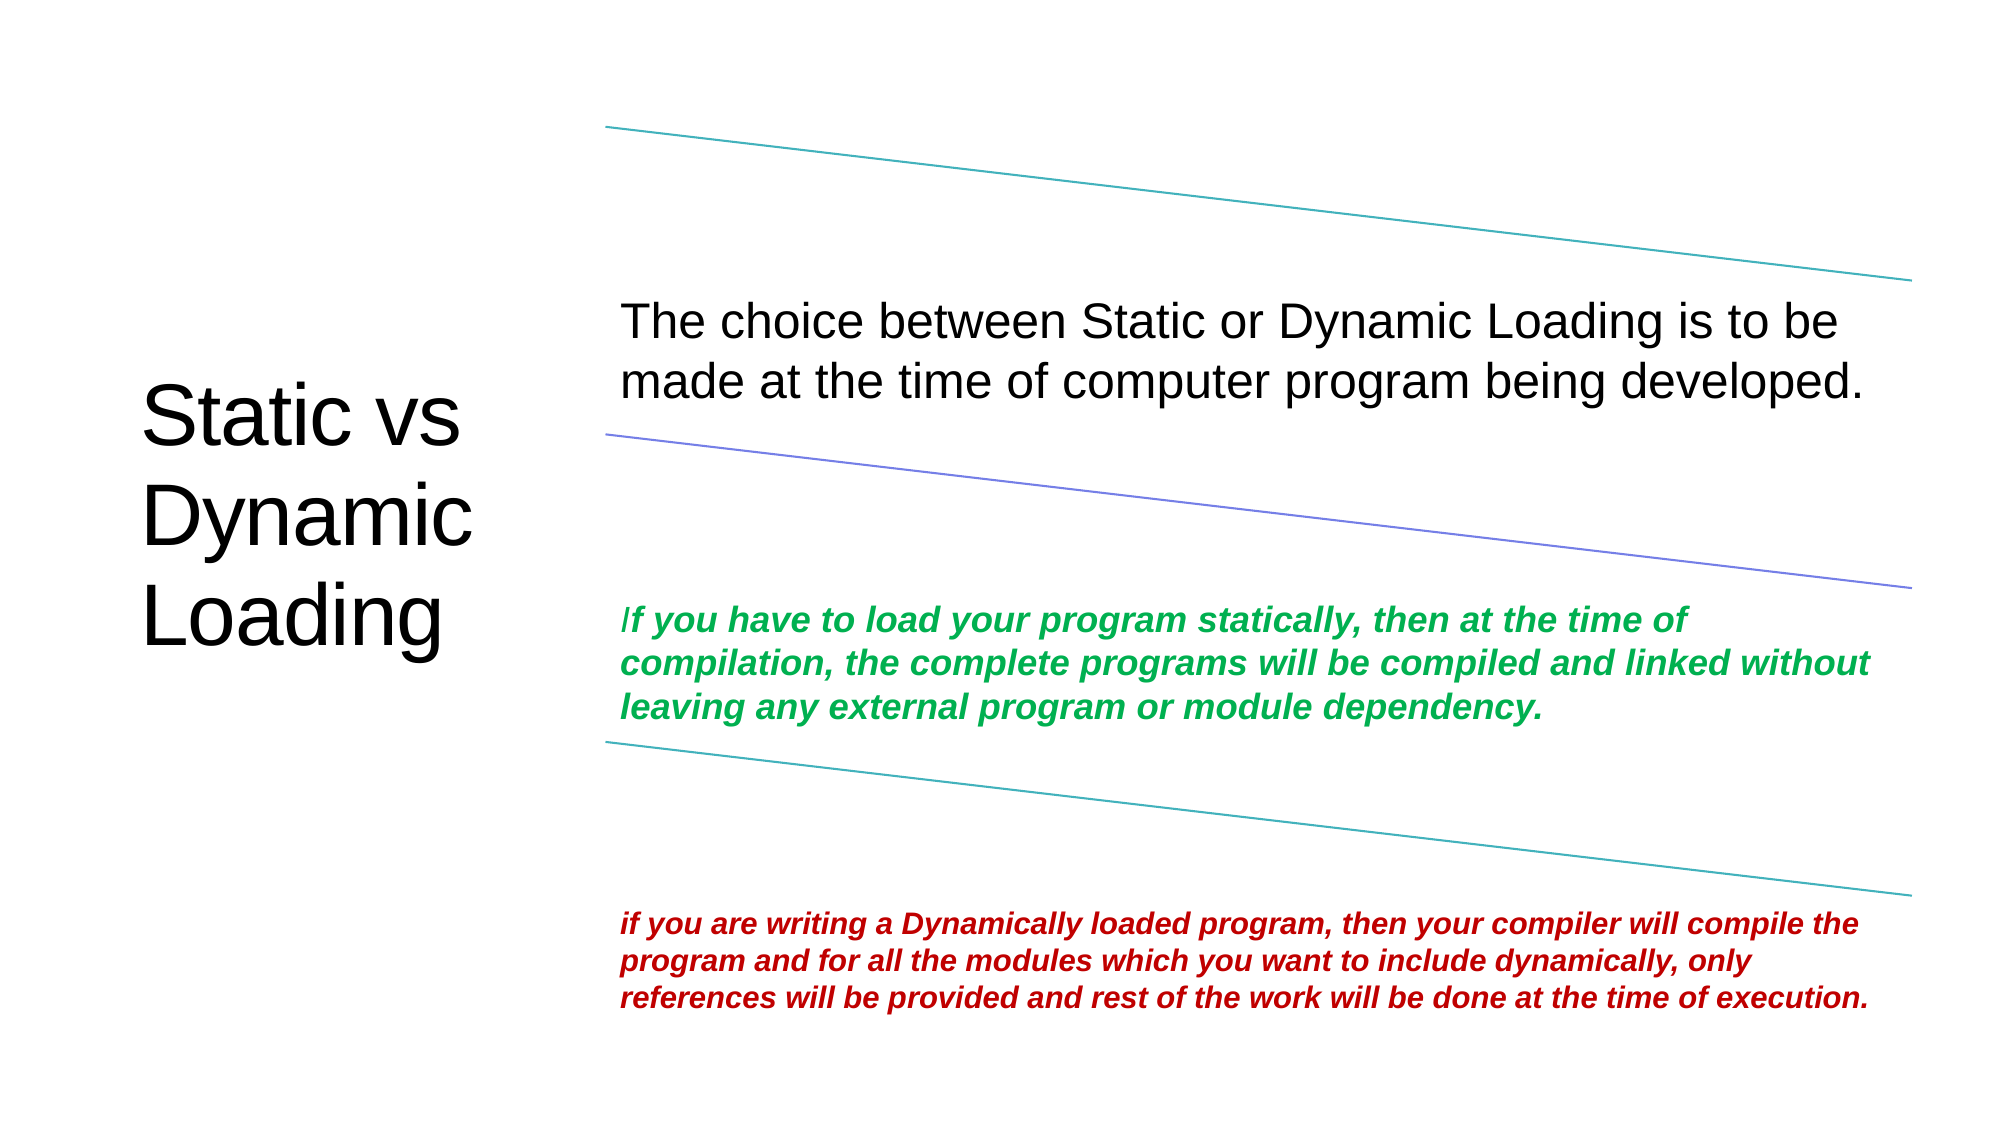

The choice between Static or Dynamic Loading is to be made at the time of computer program being developed.
If you have to load your program statically, then at the time of compilation, the complete programs will be compiled and linked without leaving any external program or module dependency.
if you are writing a Dynamically loaded program, then your compiler will compile the program and for all the modules which you want to include dynamically, only references will be provided and rest of the work will be done at the time of execution.
# Static vs Dynamic Loading